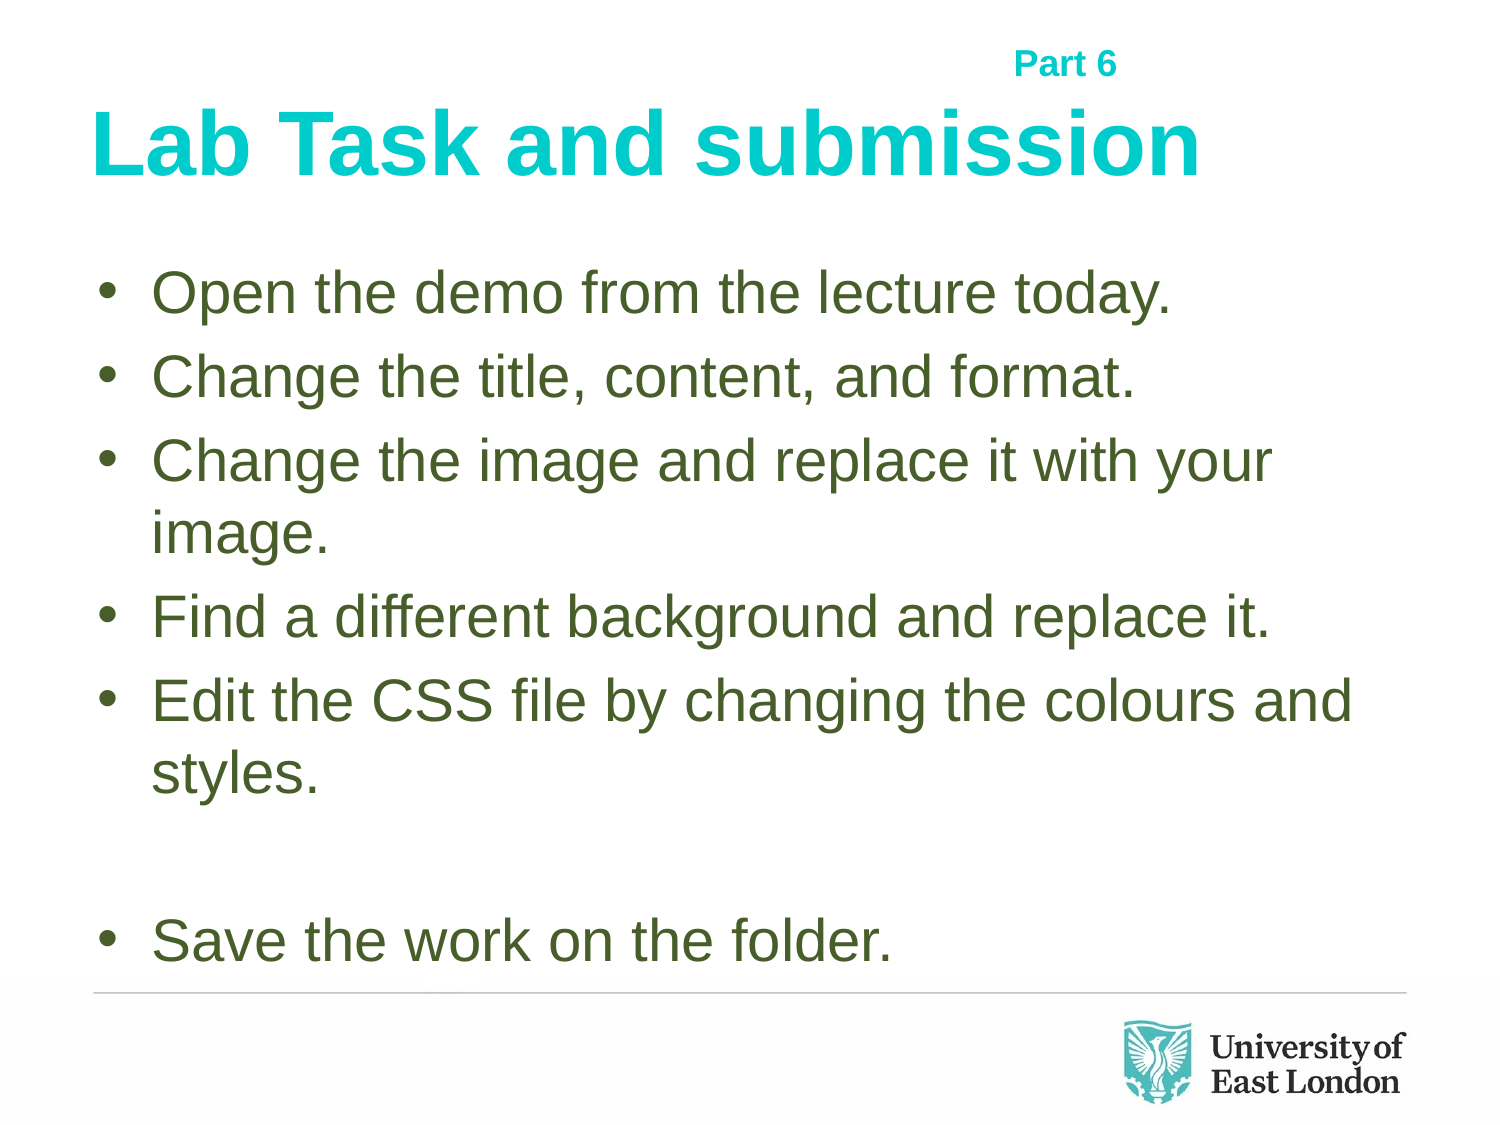

Part 6
# Lab Task and submission
Open the demo from the lecture today.
Change the title, content, and format.
Change the image and replace it with your image.
Find a different background and replace it.
Edit the CSS file by changing the colours and styles.

Save the work on the folder.